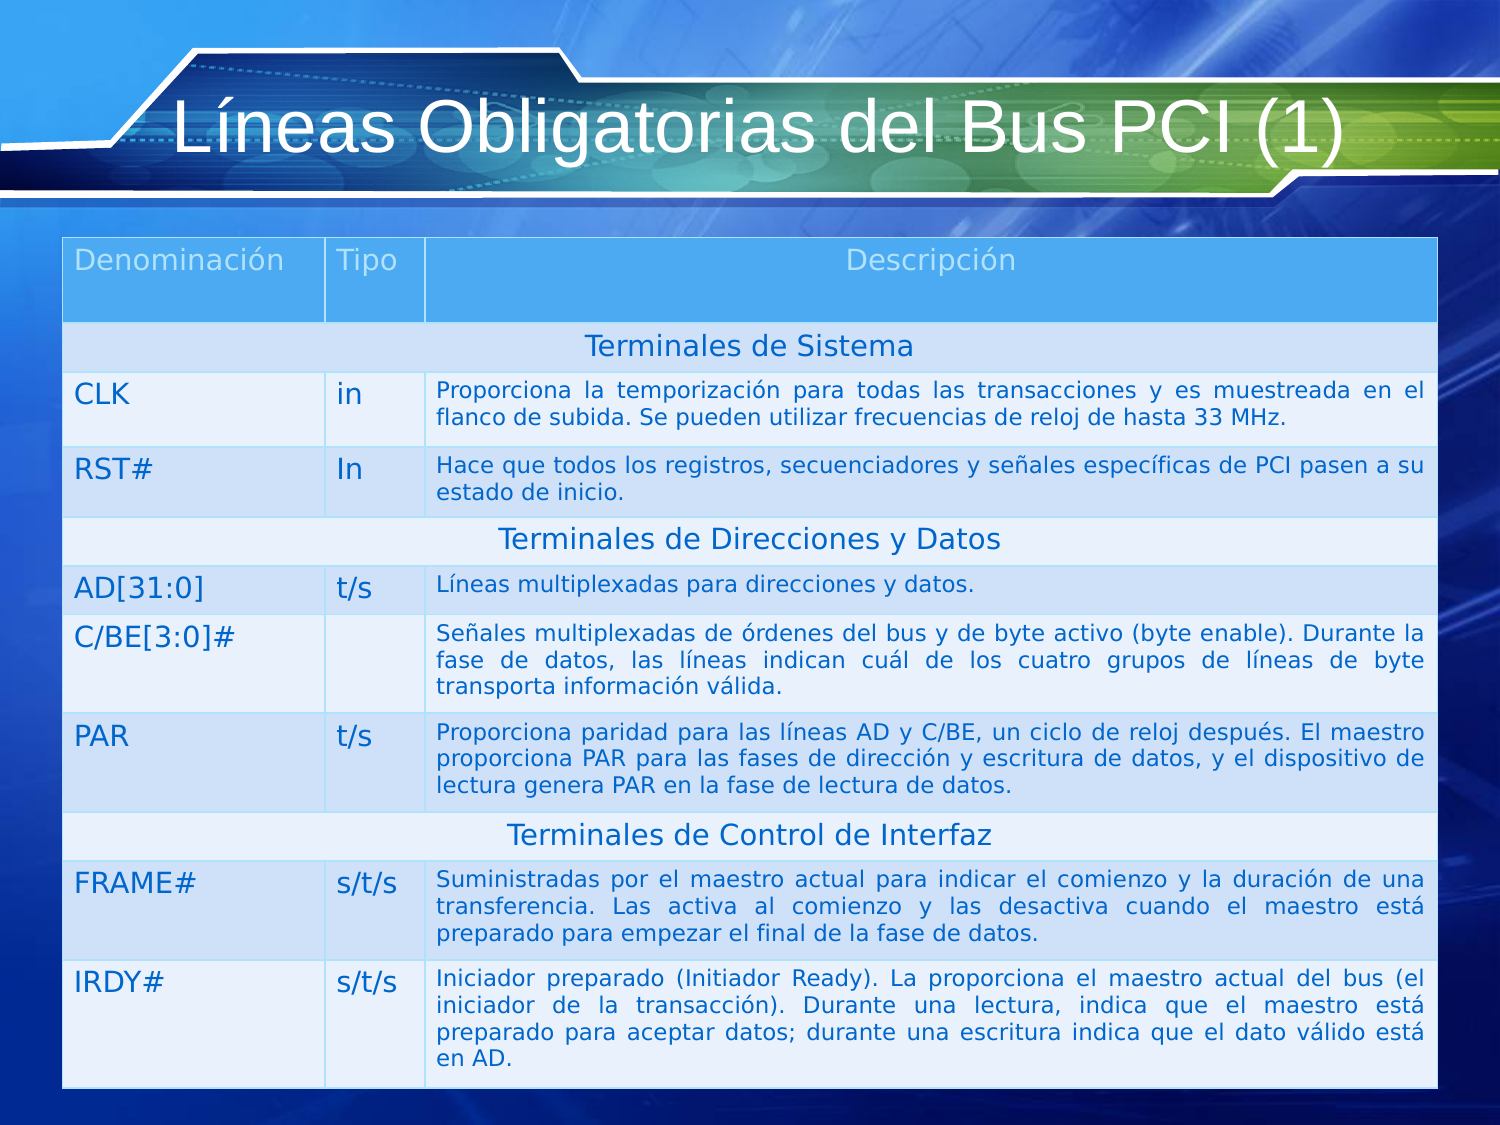

# Líneas Obligatorias del Bus PCI (1)
| Denominación | Tipo | Descripción |
| --- | --- | --- |
| Terminales de Sistema |  |  |
| CLK | in | Proporciona la temporización para todas las transacciones y es muestreada en el flanco de subida. Se pueden utilizar frecuencias de reloj de hasta 33 MHz. |
| RST# | In | Hace que todos los registros, secuenciadores y señales específicas de PCI pasen a su estado de inicio. |
| Terminales de Direcciones y Datos |  |  |
| AD[31:0] | t/s | Líneas multiplexadas para direcciones y datos. |
| C/BE[3:0]# |  | Señales multiplexadas de órdenes del bus y de byte activo (byte enable). Durante la fase de datos, las líneas indican cuál de los cuatro grupos de líneas de byte transporta información válida. |
| PAR | t/s | Proporciona paridad para las líneas AD y C/BE, un ciclo de reloj después. El maestro proporciona PAR para las fases de dirección y escritura de datos, y el dispositivo de lectura genera PAR en la fase de lectura de datos. |
| Terminales de Control de Interfaz |  |  |
| FRAME# | s/t/s | Suministradas por el maestro actual para indicar el comienzo y la duración de una transferencia. Las activa al comienzo y las desactiva cuando el maestro está preparado para empezar el final de la fase de datos. |
| IRDY# | s/t/s | Iniciador preparado (Initiador Ready). La proporciona el maestro actual del bus (el iniciador de la transacción). Durante una lectura, indica que el maestro está preparado para aceptar datos; durante una escritura indica que el dato válido está en AD. |